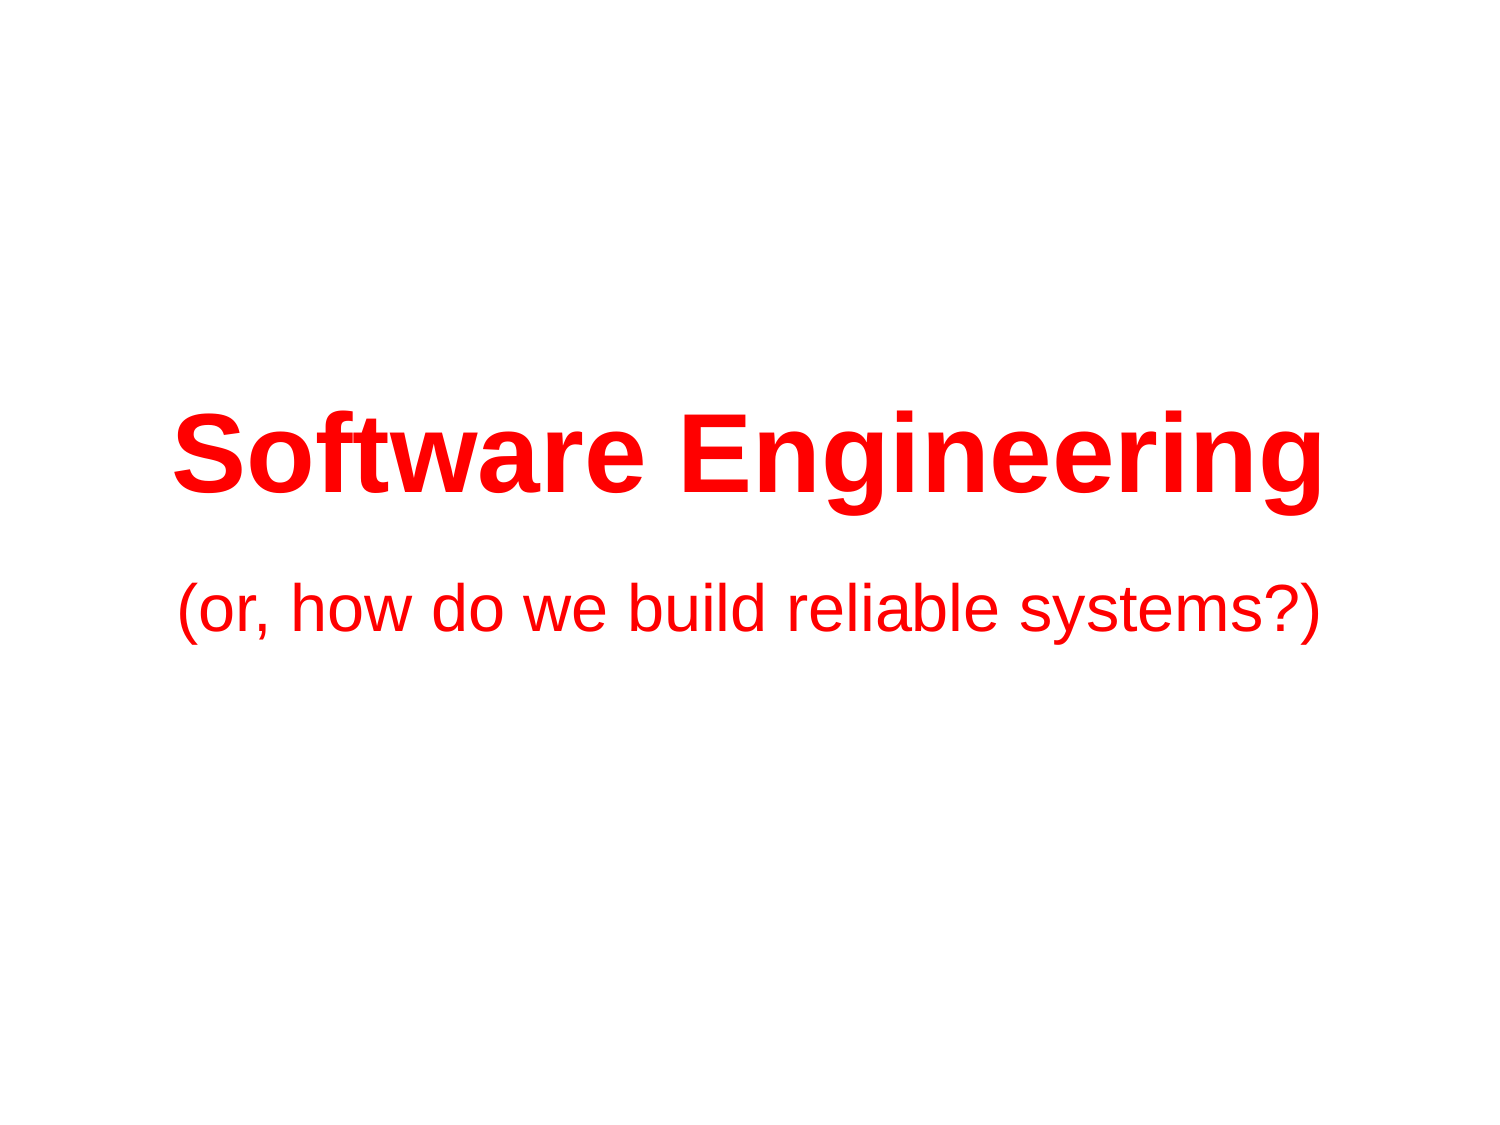

# Software Engineering (or, how do we build reliable systems?)